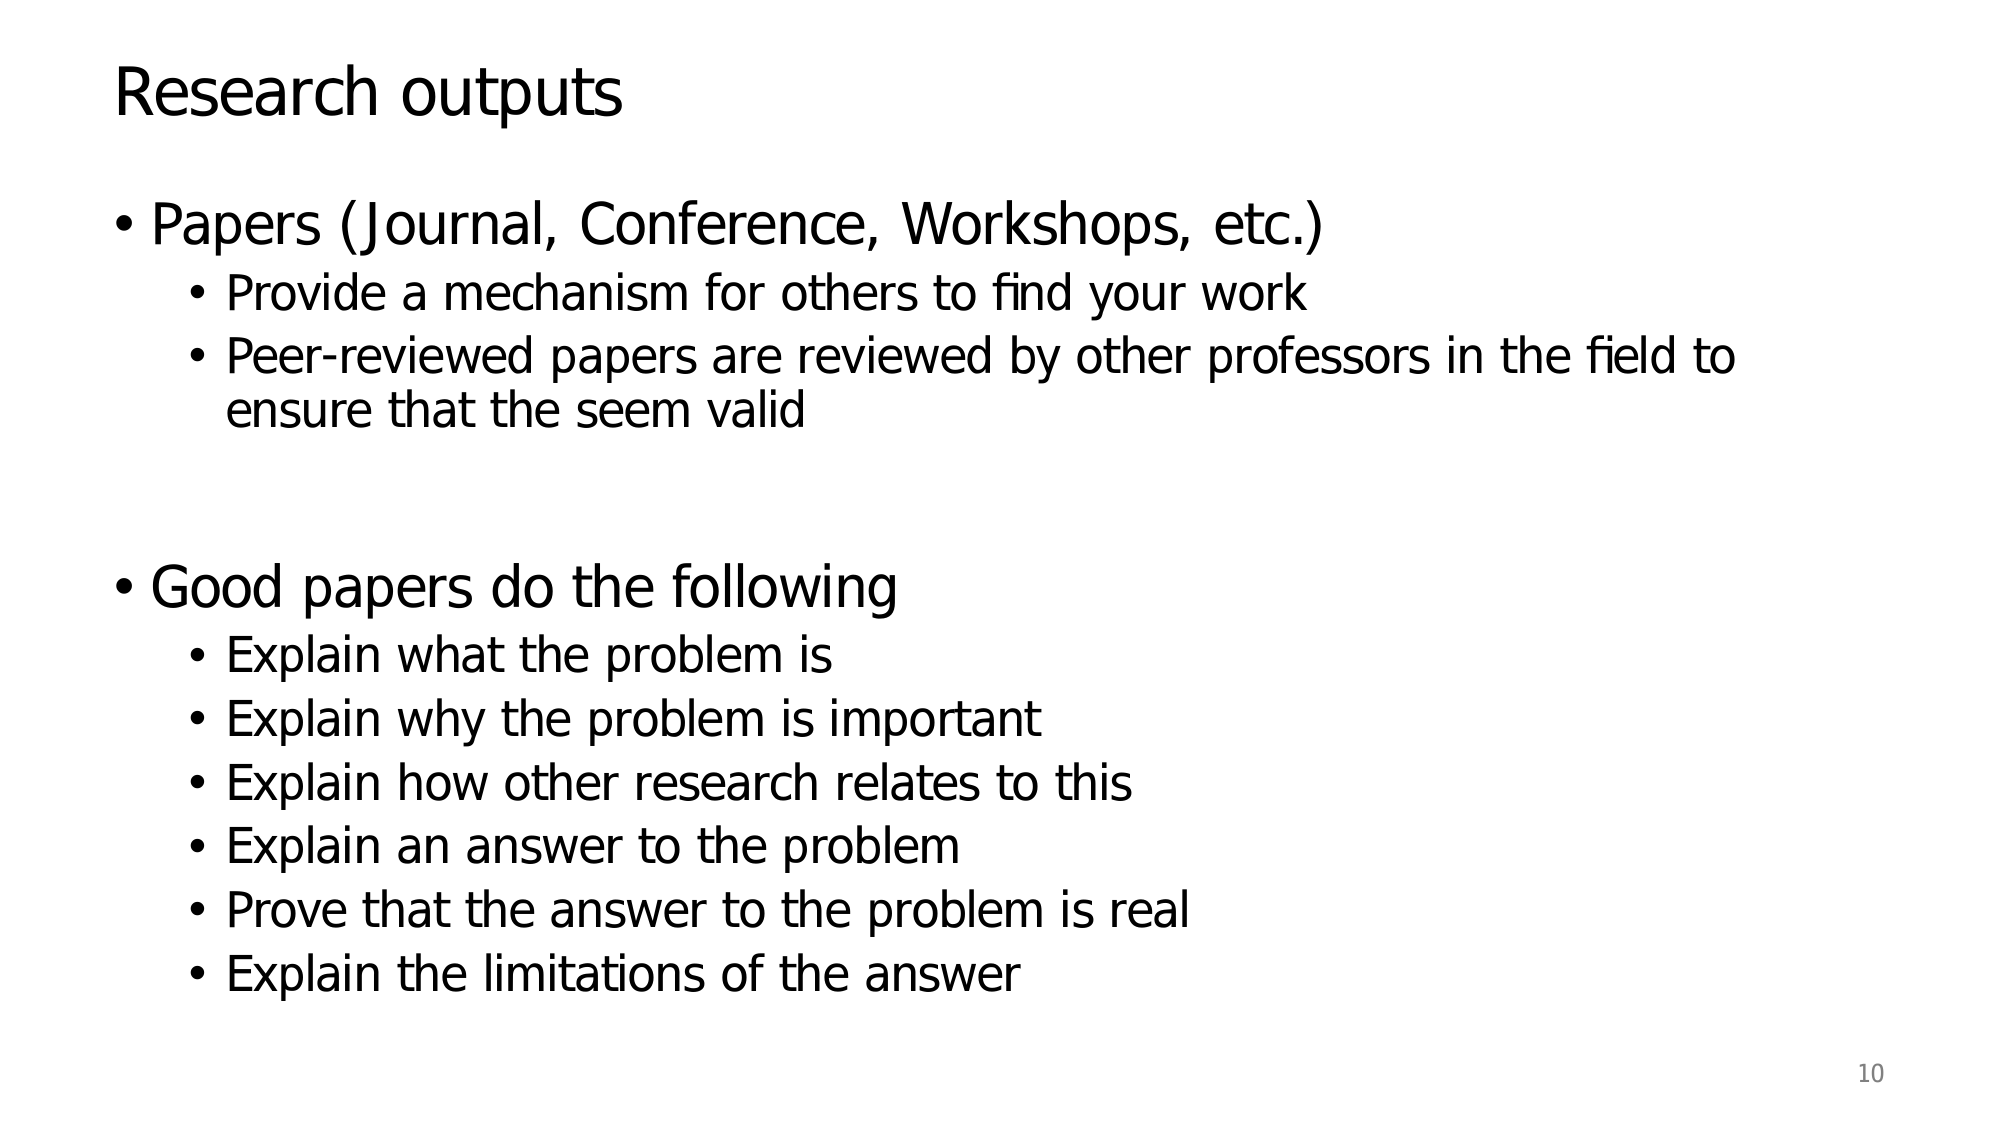

# Research outputs
Papers (Journal, Conference, Workshops, etc.)
Provide a mechanism for others to find your work
Peer-reviewed papers are reviewed by other professors in the field to ensure that the seem valid

Good papers do the following
Explain what the problem is
Explain why the problem is important
Explain how other research relates to this
Explain an answer to the problem
Prove that the answer to the problem is real
Explain the limitations of the answer
10